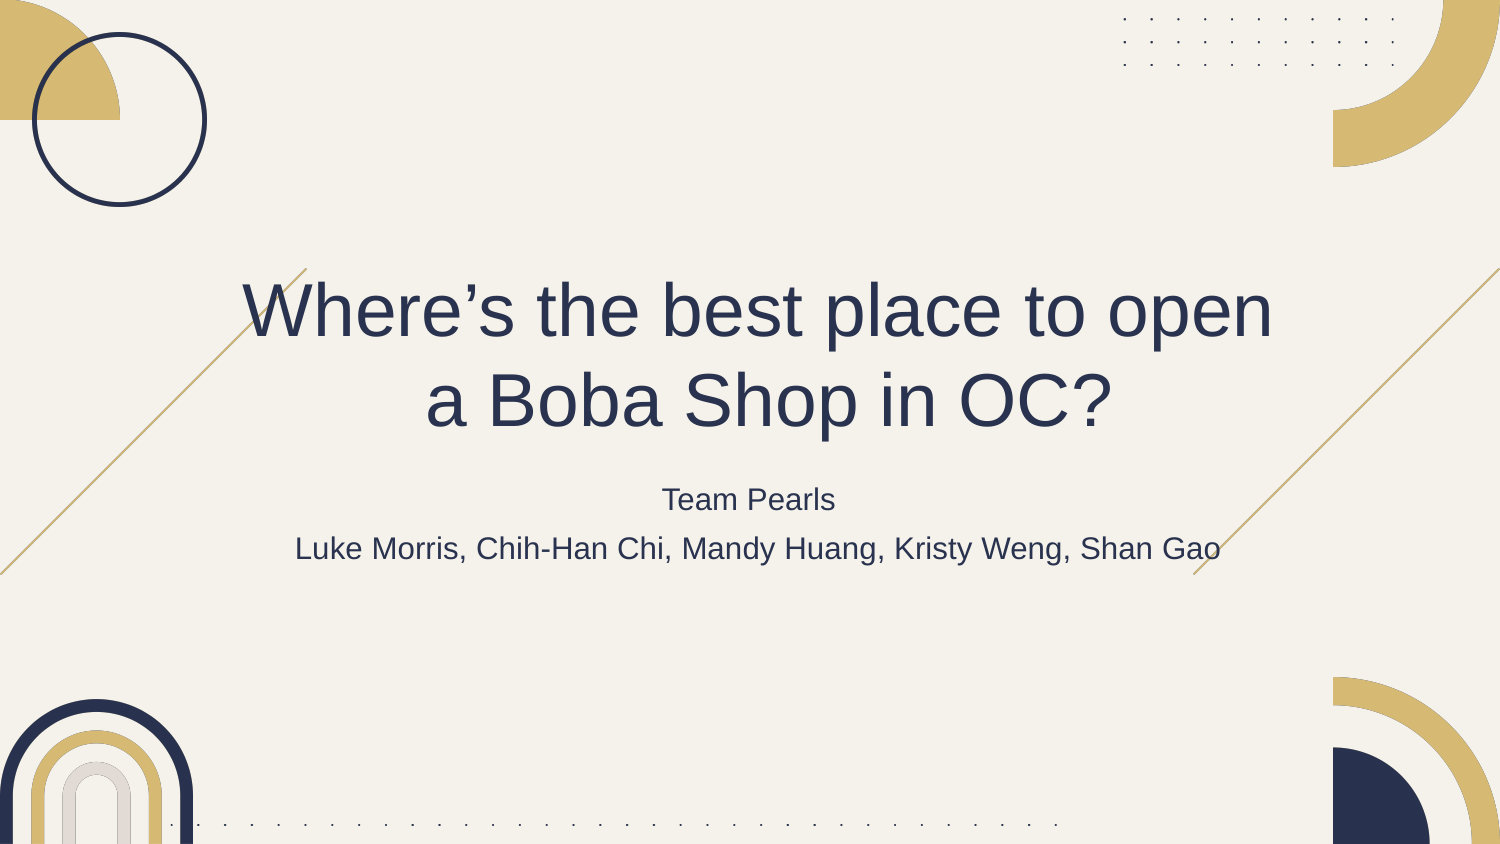

Where’s the best place to open
a Boba Shop in OC?
Team Pearls
 Luke Morris, Chih-Han Chi, Mandy Huang, Kristy Weng, Shan Gao